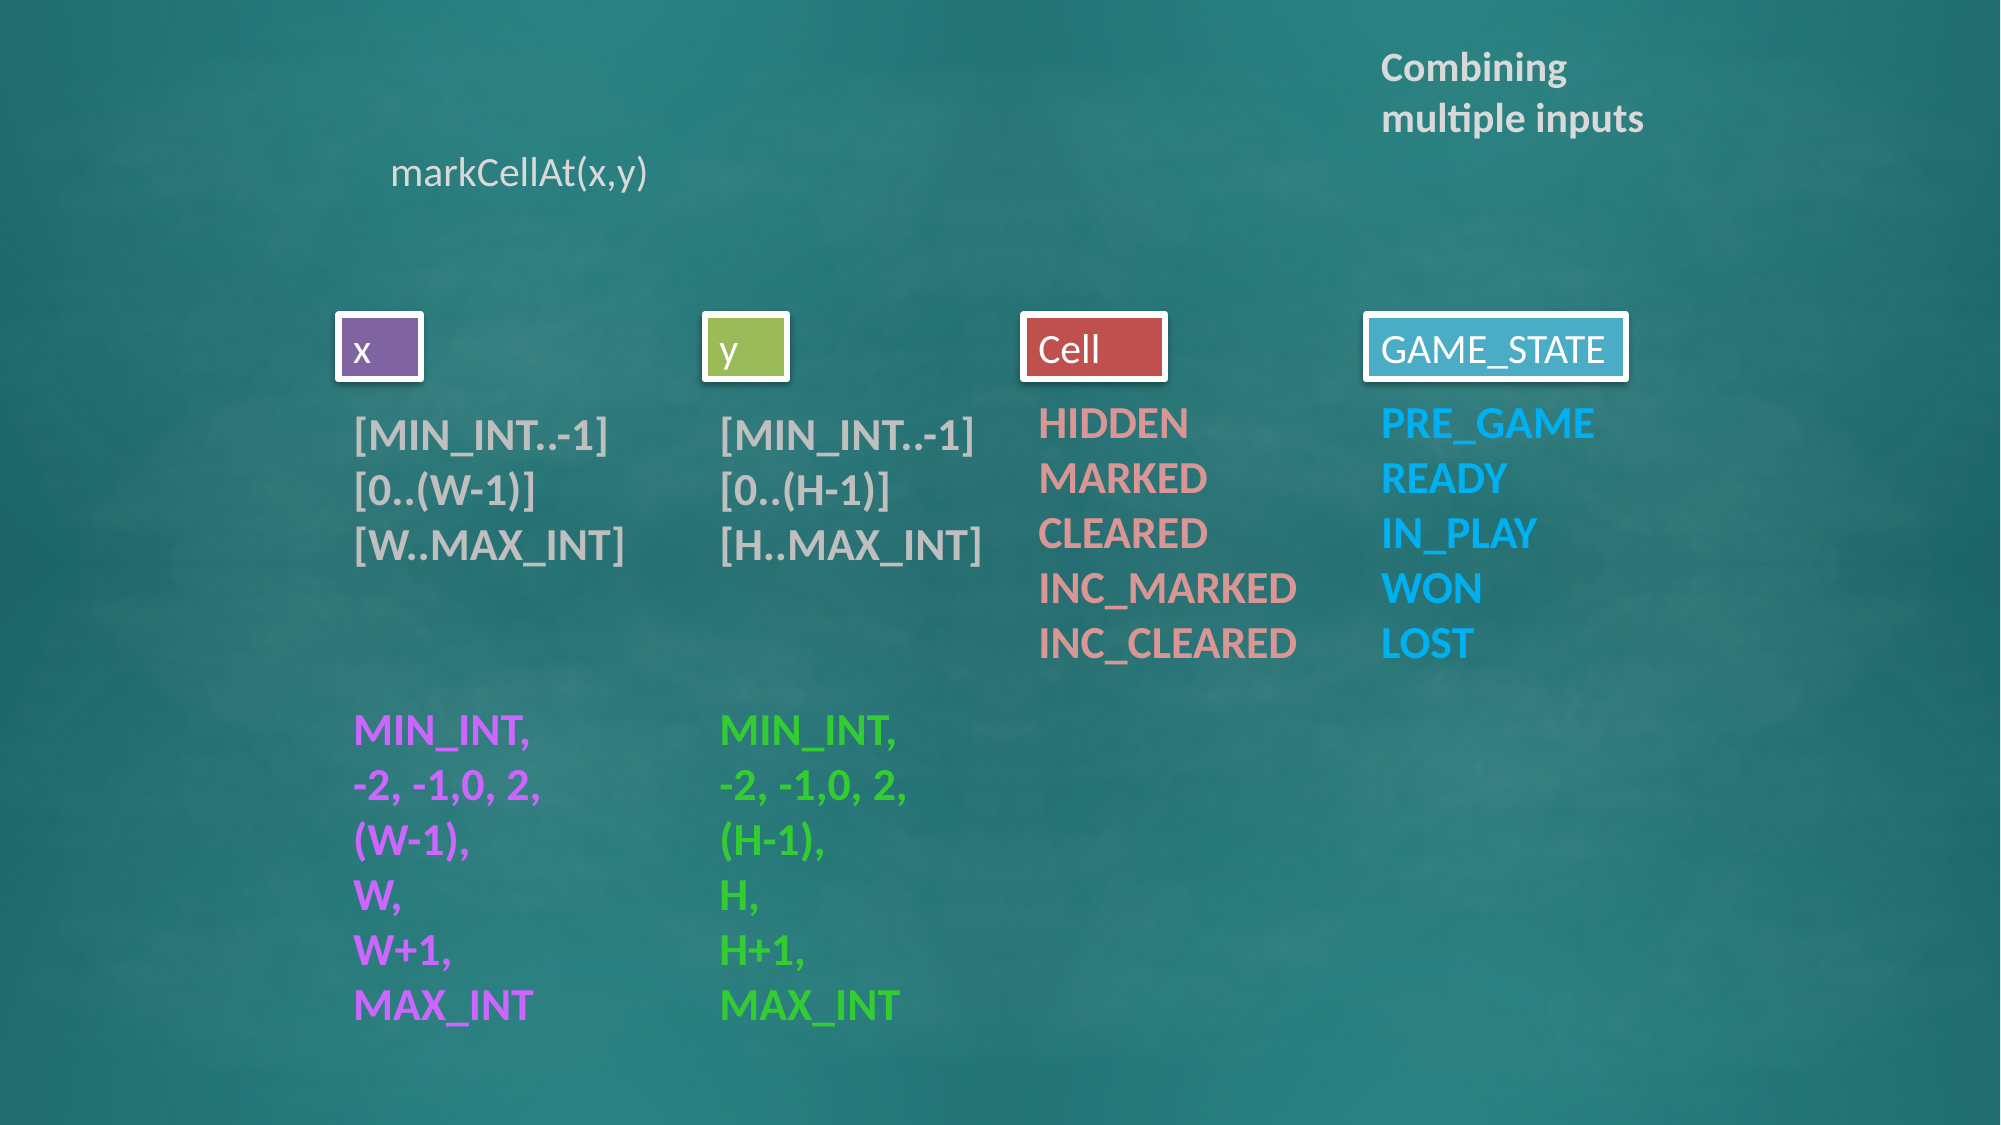

Combining  multiple inputs
markCellAt(x,y)
x
y
Cell
GAME_STATE
HIDDEN
MARKED
CLEARED
INC_MARKED
INC_CLEARED
PRE_GAME
READY
IN_PLAY
WON
LOST
[MIN_INT..-1]
[0..(W-1)]
[W..MAX_INT]
[MIN_INT..-1]
[0..(H-1)]
[H..MAX_INT]
MIN_INT,
-2, -1,0, 2,
(W-1),
W,
W+1,
MAX_INT
MIN_INT,
-2, -1,0, 2,
(H-1),
H,
H+1,
MAX_INT